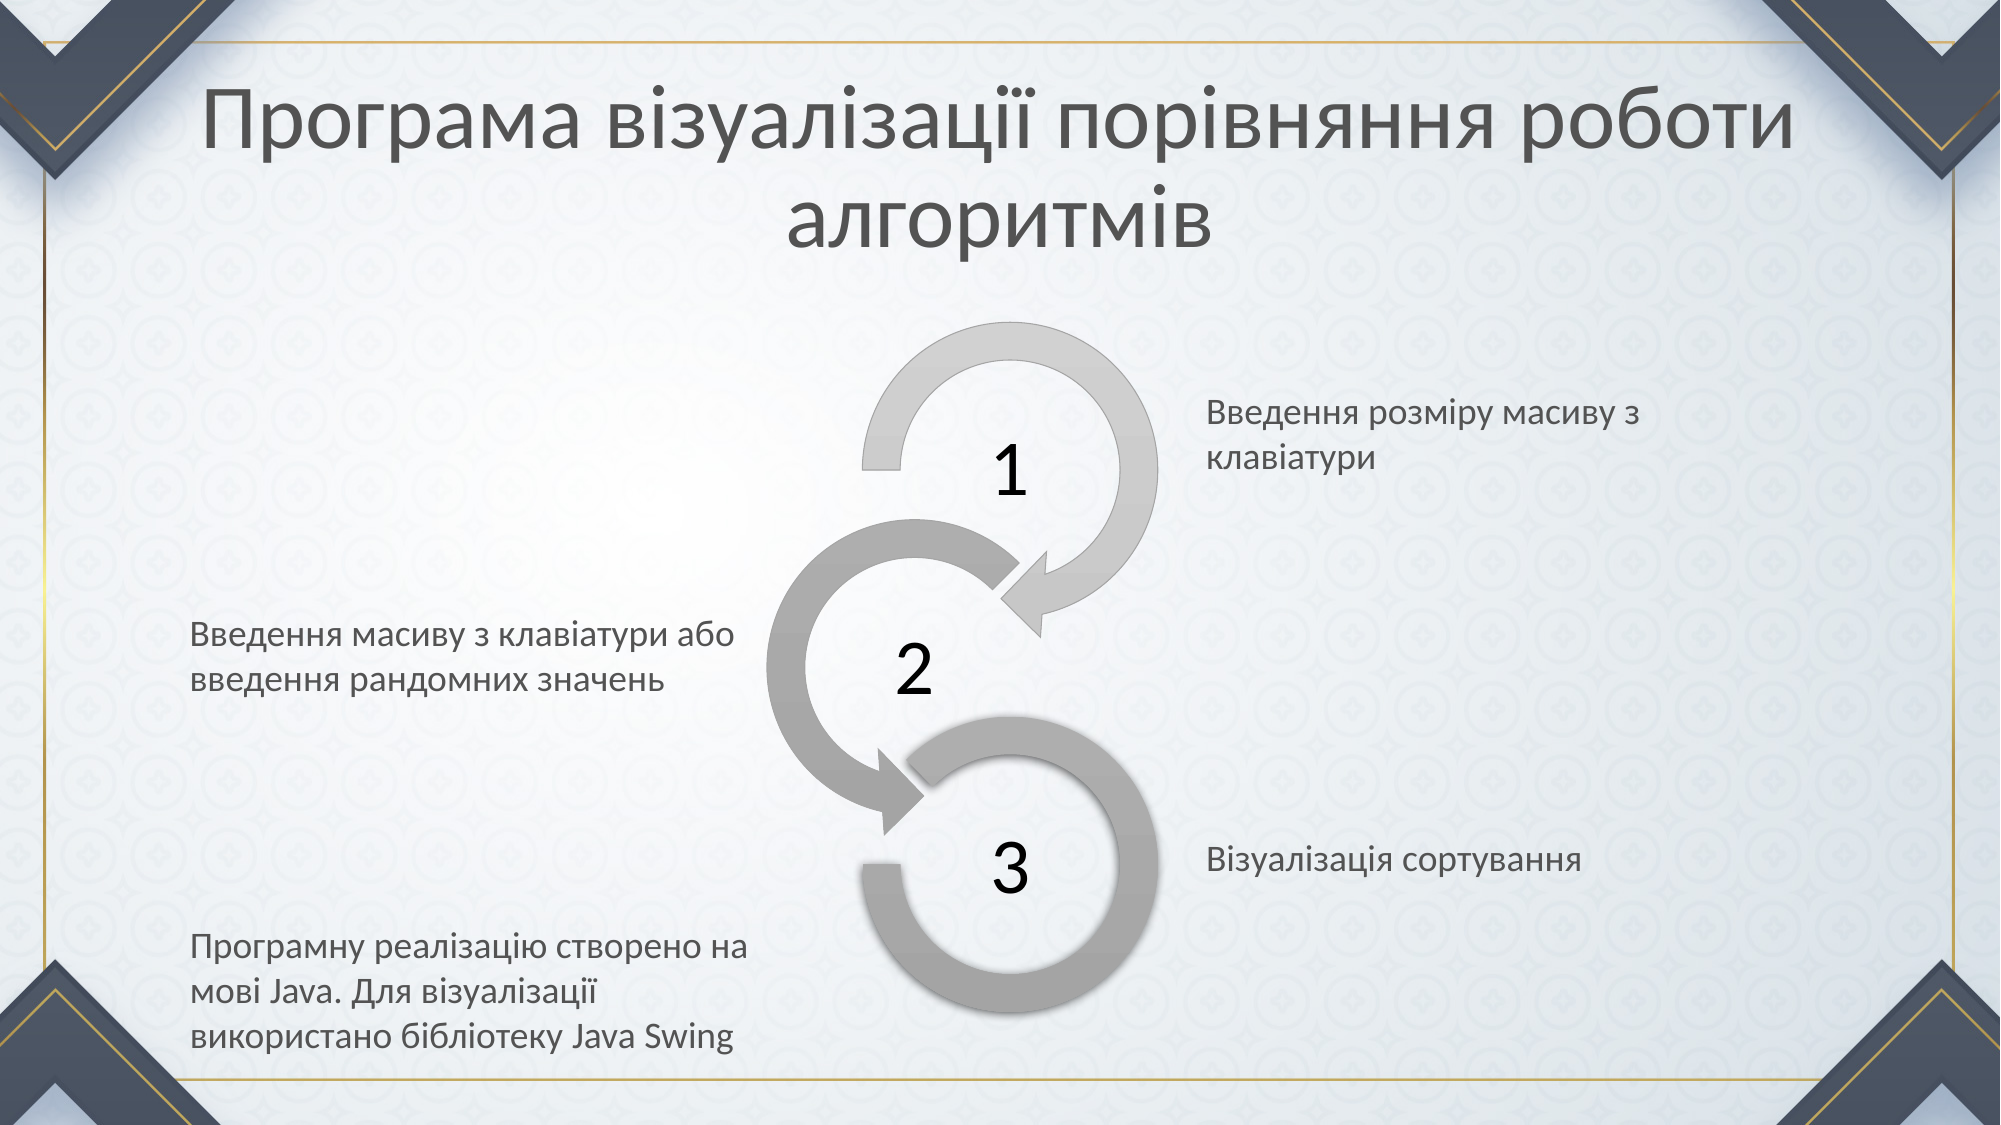

# Програма візуалізації порівняння роботи алгоритмів
1
2
3
Введення розміру масиву з клавіатури
Введення масиву з клавіатури або введення рандомних значень
Візуалізація сортування
Програмну реалізацію створено на мові Java. Для візуалізації використано бібліотеку Java Swing